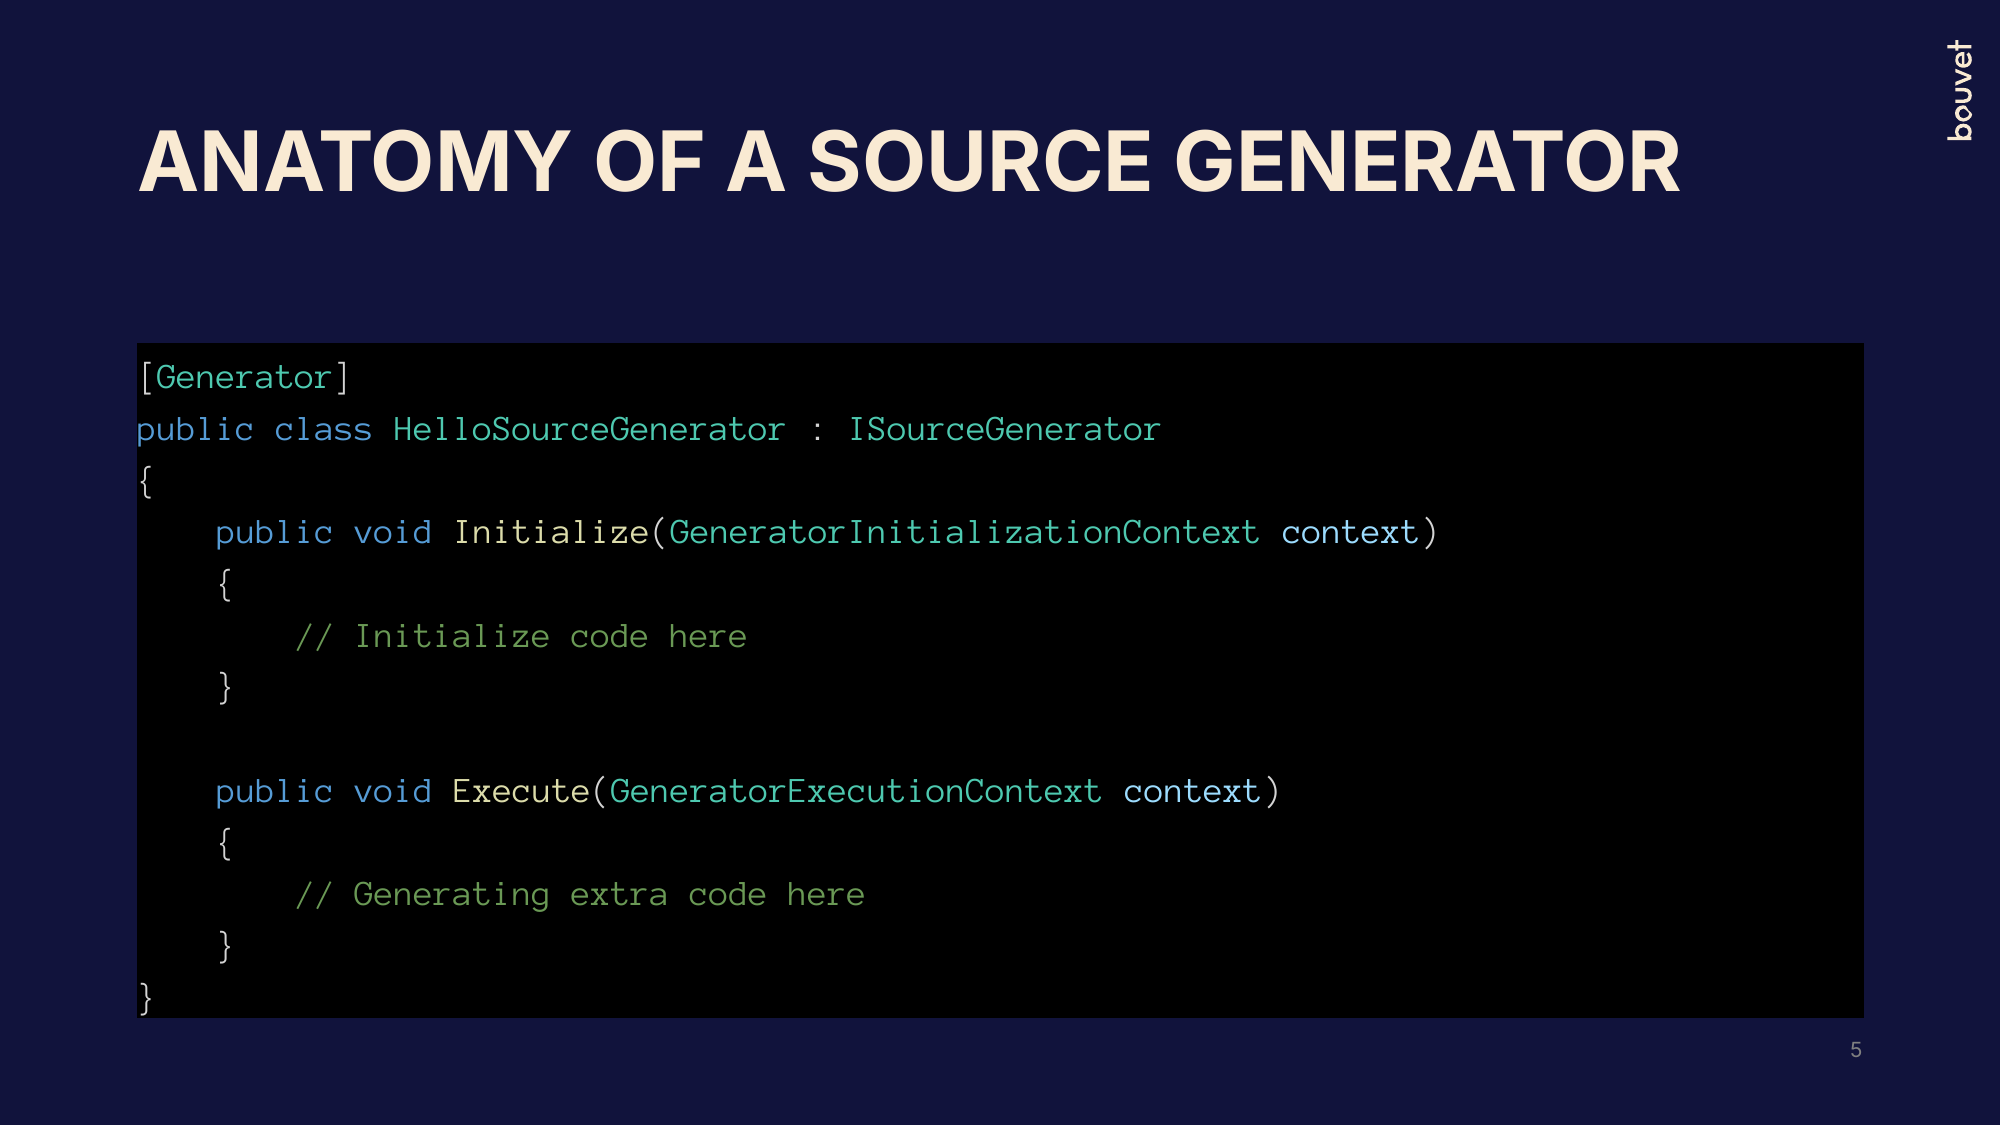

# ANATOMY OF A SOURCE GENERATOR

[Generator]
public class HelloSourceGenerator : ISourceGenerator
{
    public void Initialize(GeneratorInitializationContext context)
    {
        // Initialize code here
    }

    public void Execute(GeneratorExecutionContext context)
    {
        // Generating extra code here
    }
}
5